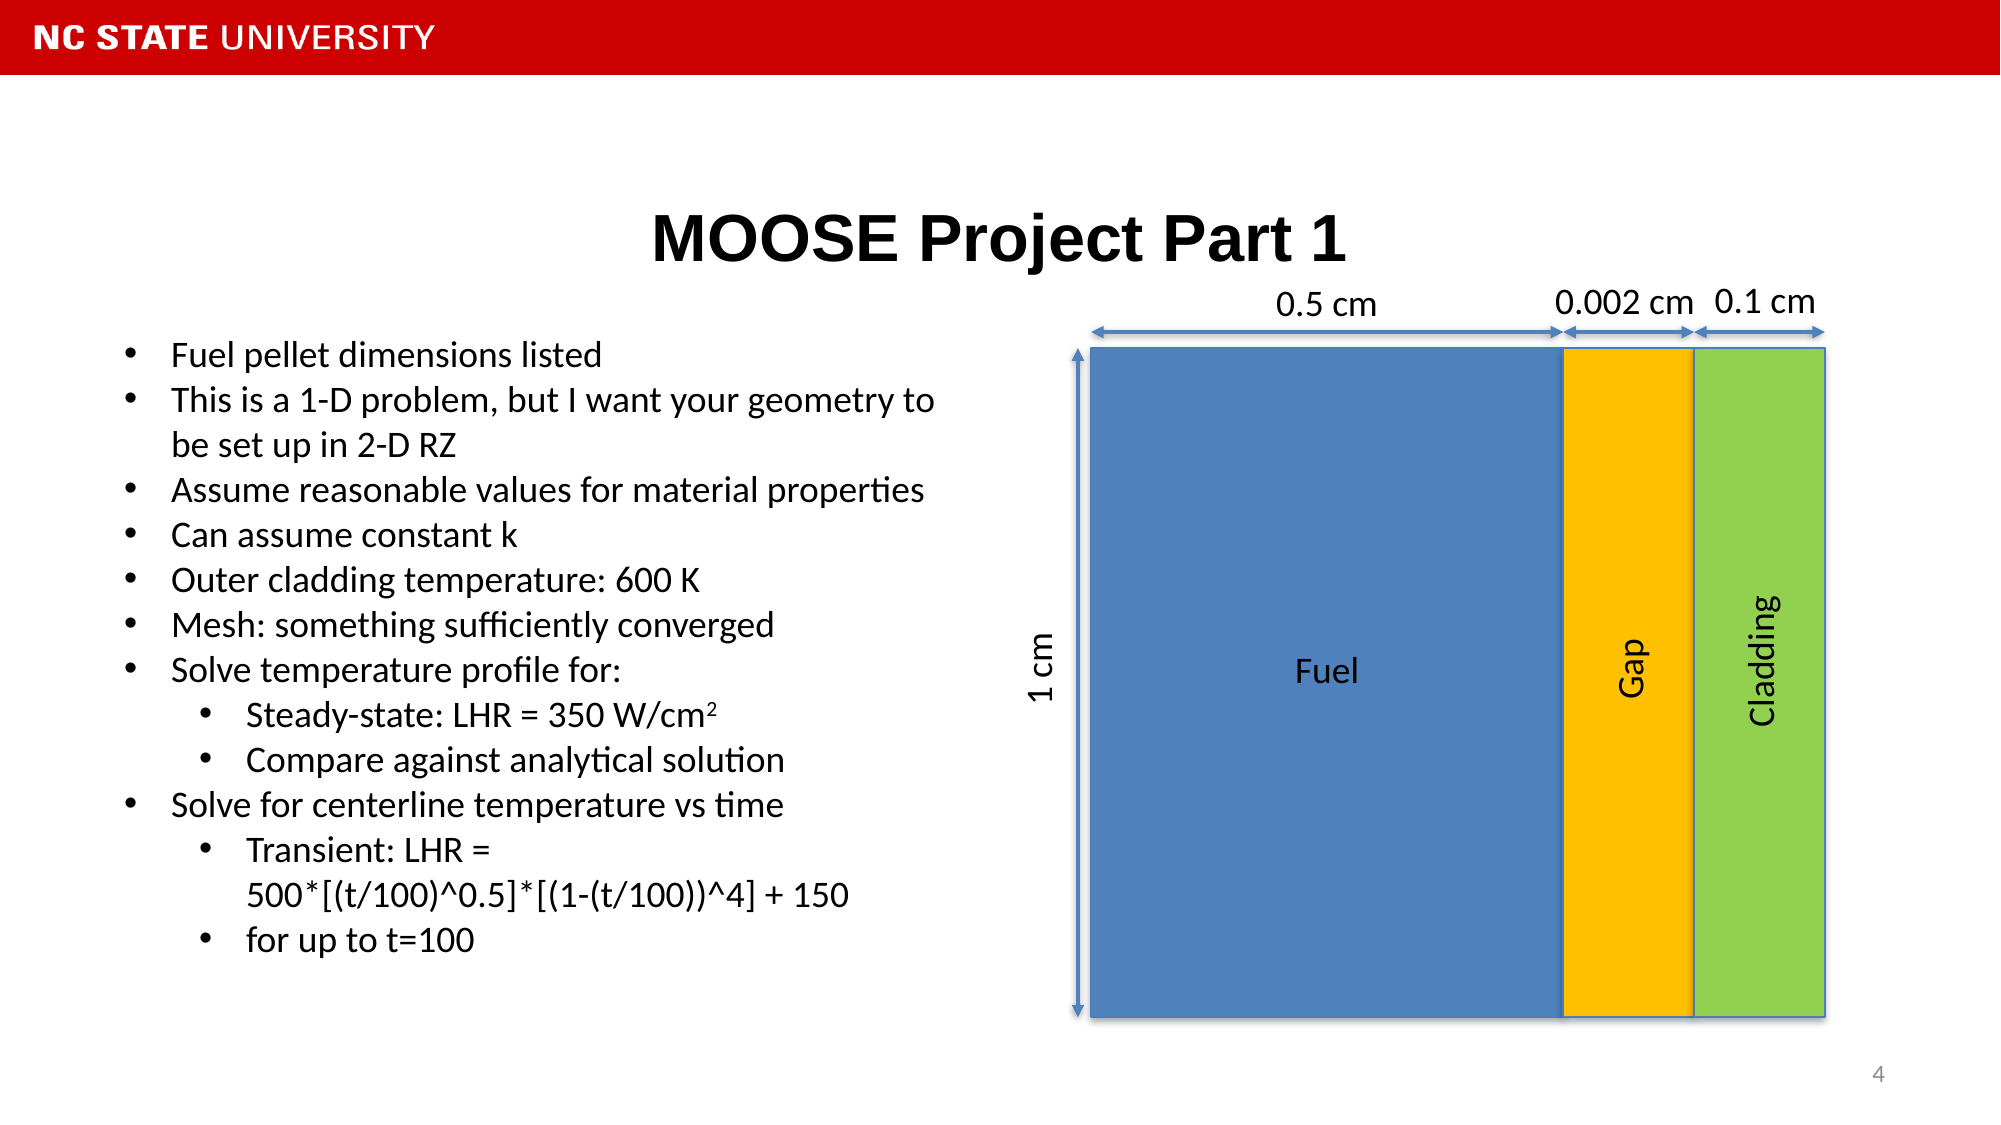

# MOOSE Project Part 1
0.1 cm
0.002 cm
0.5 cm
Fuel pellet dimensions listed
This is a 1-D problem, but I want your geometry to be set up in 2-D RZ
Assume reasonable values for material properties
Can assume constant k
Outer cladding temperature: 600 K
Mesh: something sufficiently converged
Solve temperature profile for:
Steady-state: LHR = 350 W/cm2
Compare against analytical solution
Solve for centerline temperature vs time
Transient: LHR = 500*[(t/100)^0.5]*[(1-(t/100))^4] + 150
for up to t=100

Cladding
1 cm
Fuel
Gap
4